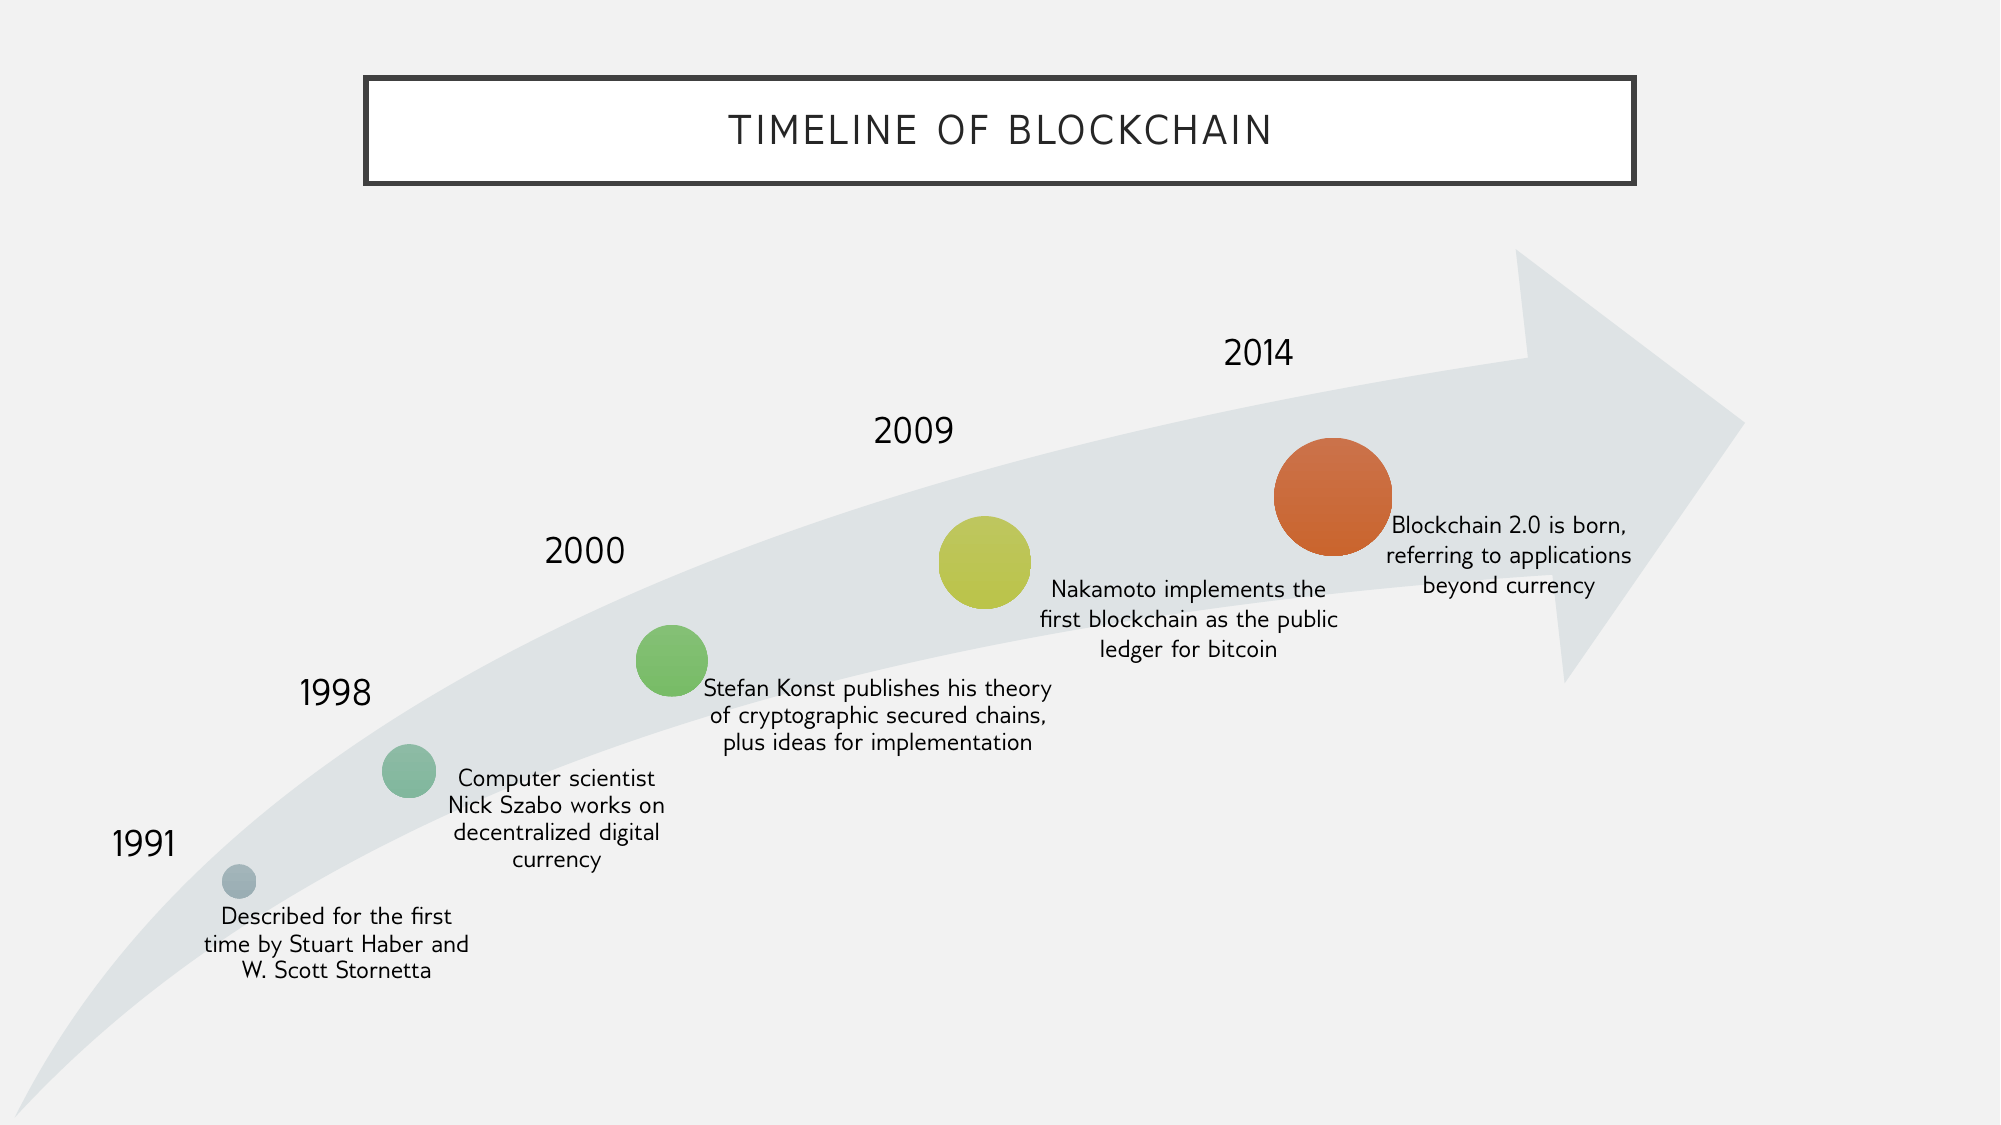

# Timeline of blockchain
Described for the first time by Stuart Haber and W. Scott Stornetta
Computer scientist Nick Szabo works on decentralized digital currency
Stefan Konst publishes his theory of cryptographic secured chains, plus ideas for implementation

2014
2009
Blockchain 2.0 is born, referring to applications beyond currency
2000
Nakamoto implements the first blockchain as the public ledger for bitcoin
1998
1991